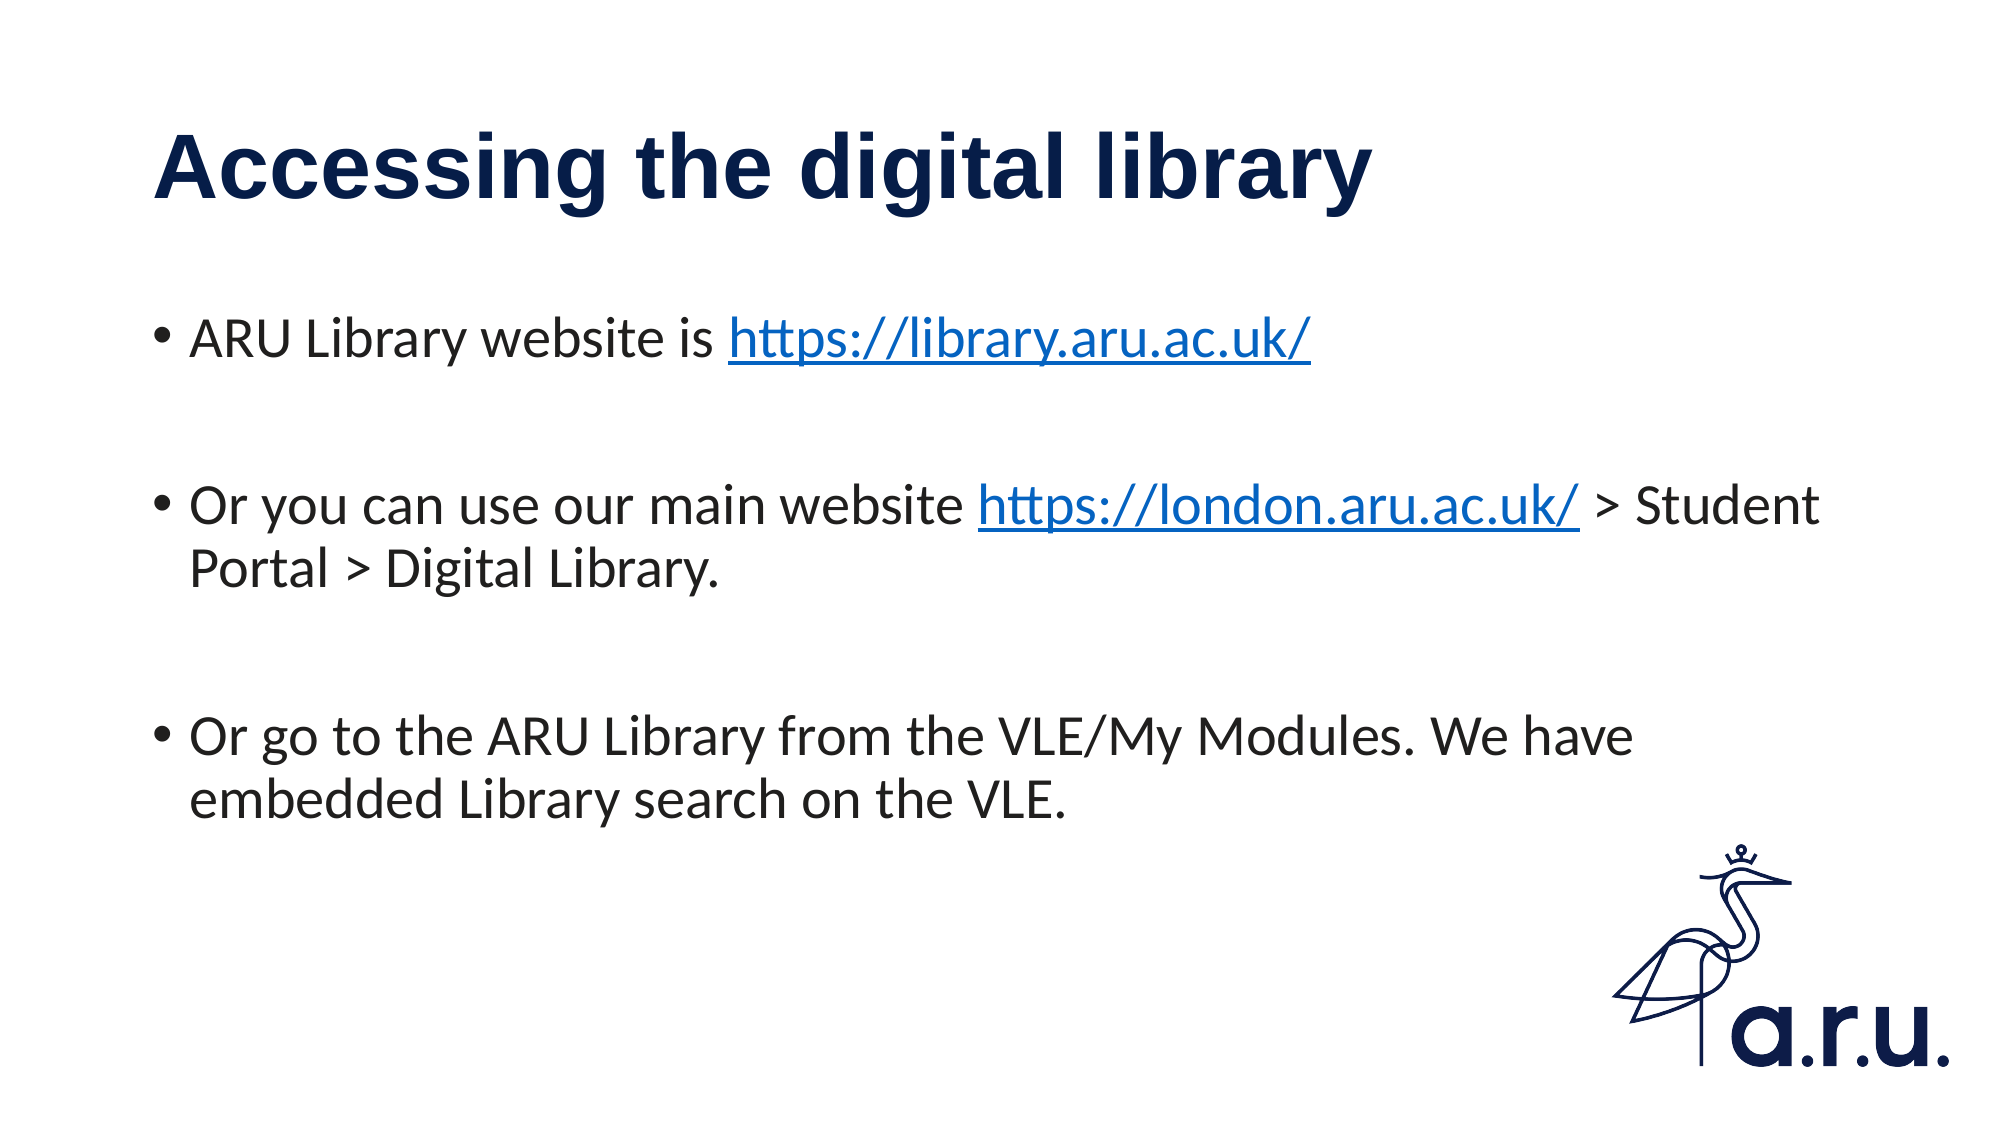

# Accessing the digital library
ARU Library website is https://library.aru.ac.uk/

Or you can use our main website https://london.aru.ac.uk/ > Student Portal > Digital Library.

Or go to the ARU Library from the VLE/My Modules. We have embedded Library search on the VLE.